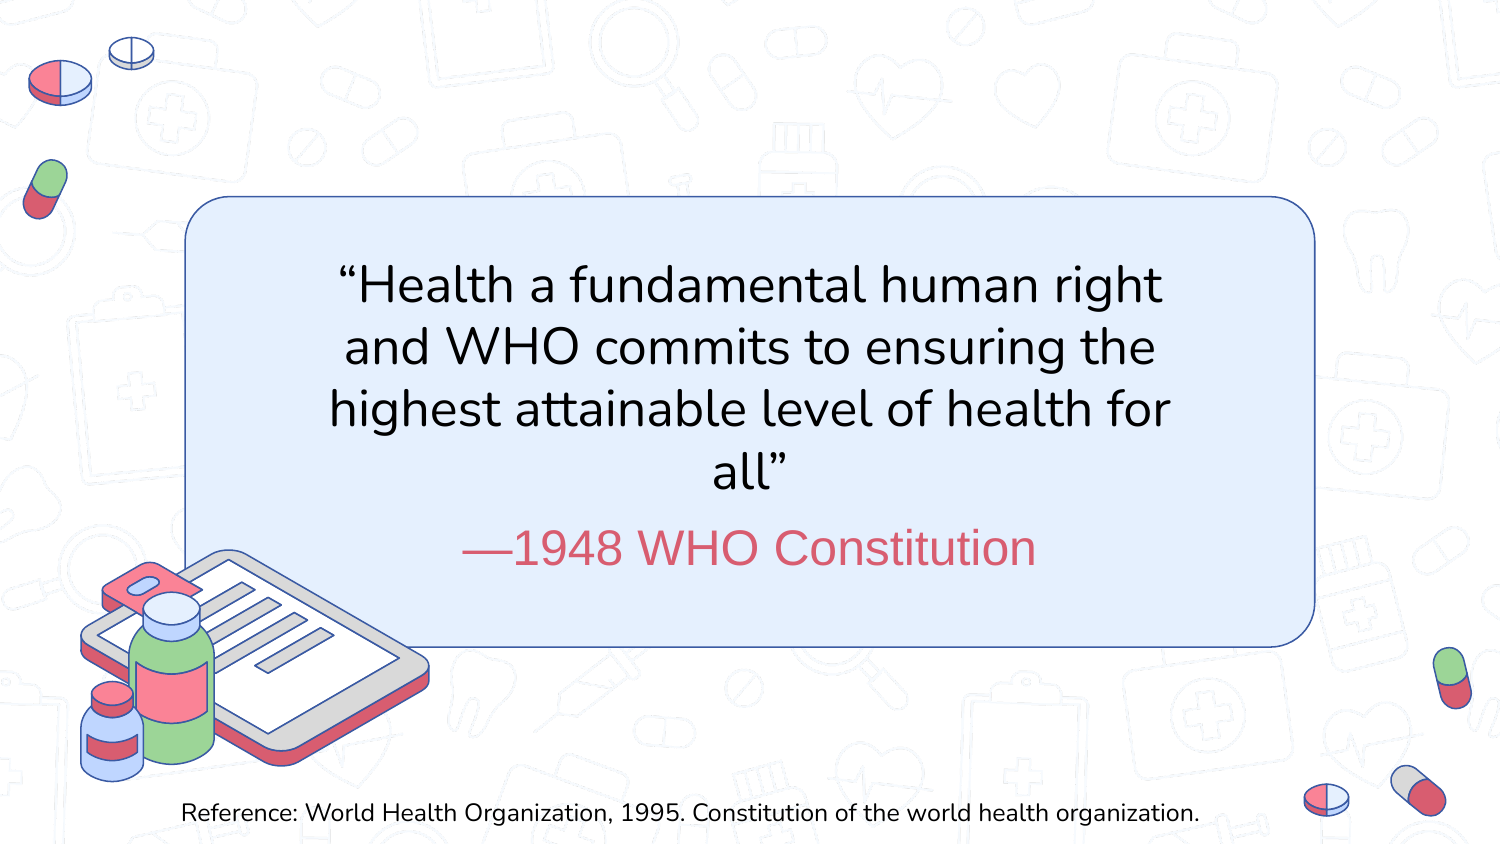

“Health a fundamental human right and WHO commits to ensuring the highest attainable level of health for all”
# —1948 WHO Constitution

Reference: World Health Organization, 1995. Constitution of the world health organization.